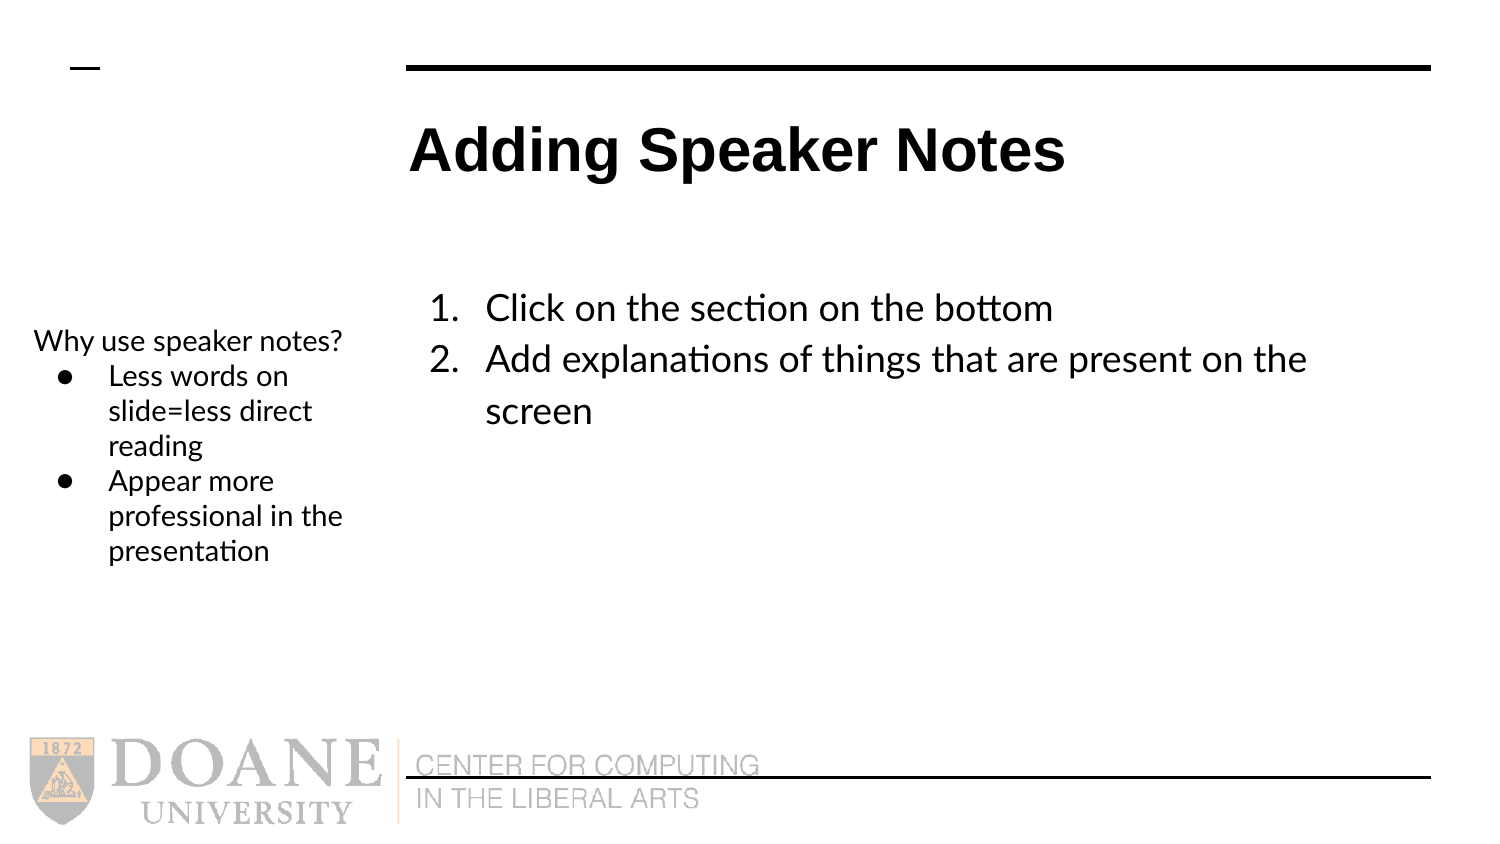

# Adding Speaker Notes
Click on the section on the bottom
Add explanations of things that are present on the screen
Why use speaker notes?
Less words on slide=less direct reading
Appear more professional in the presentation